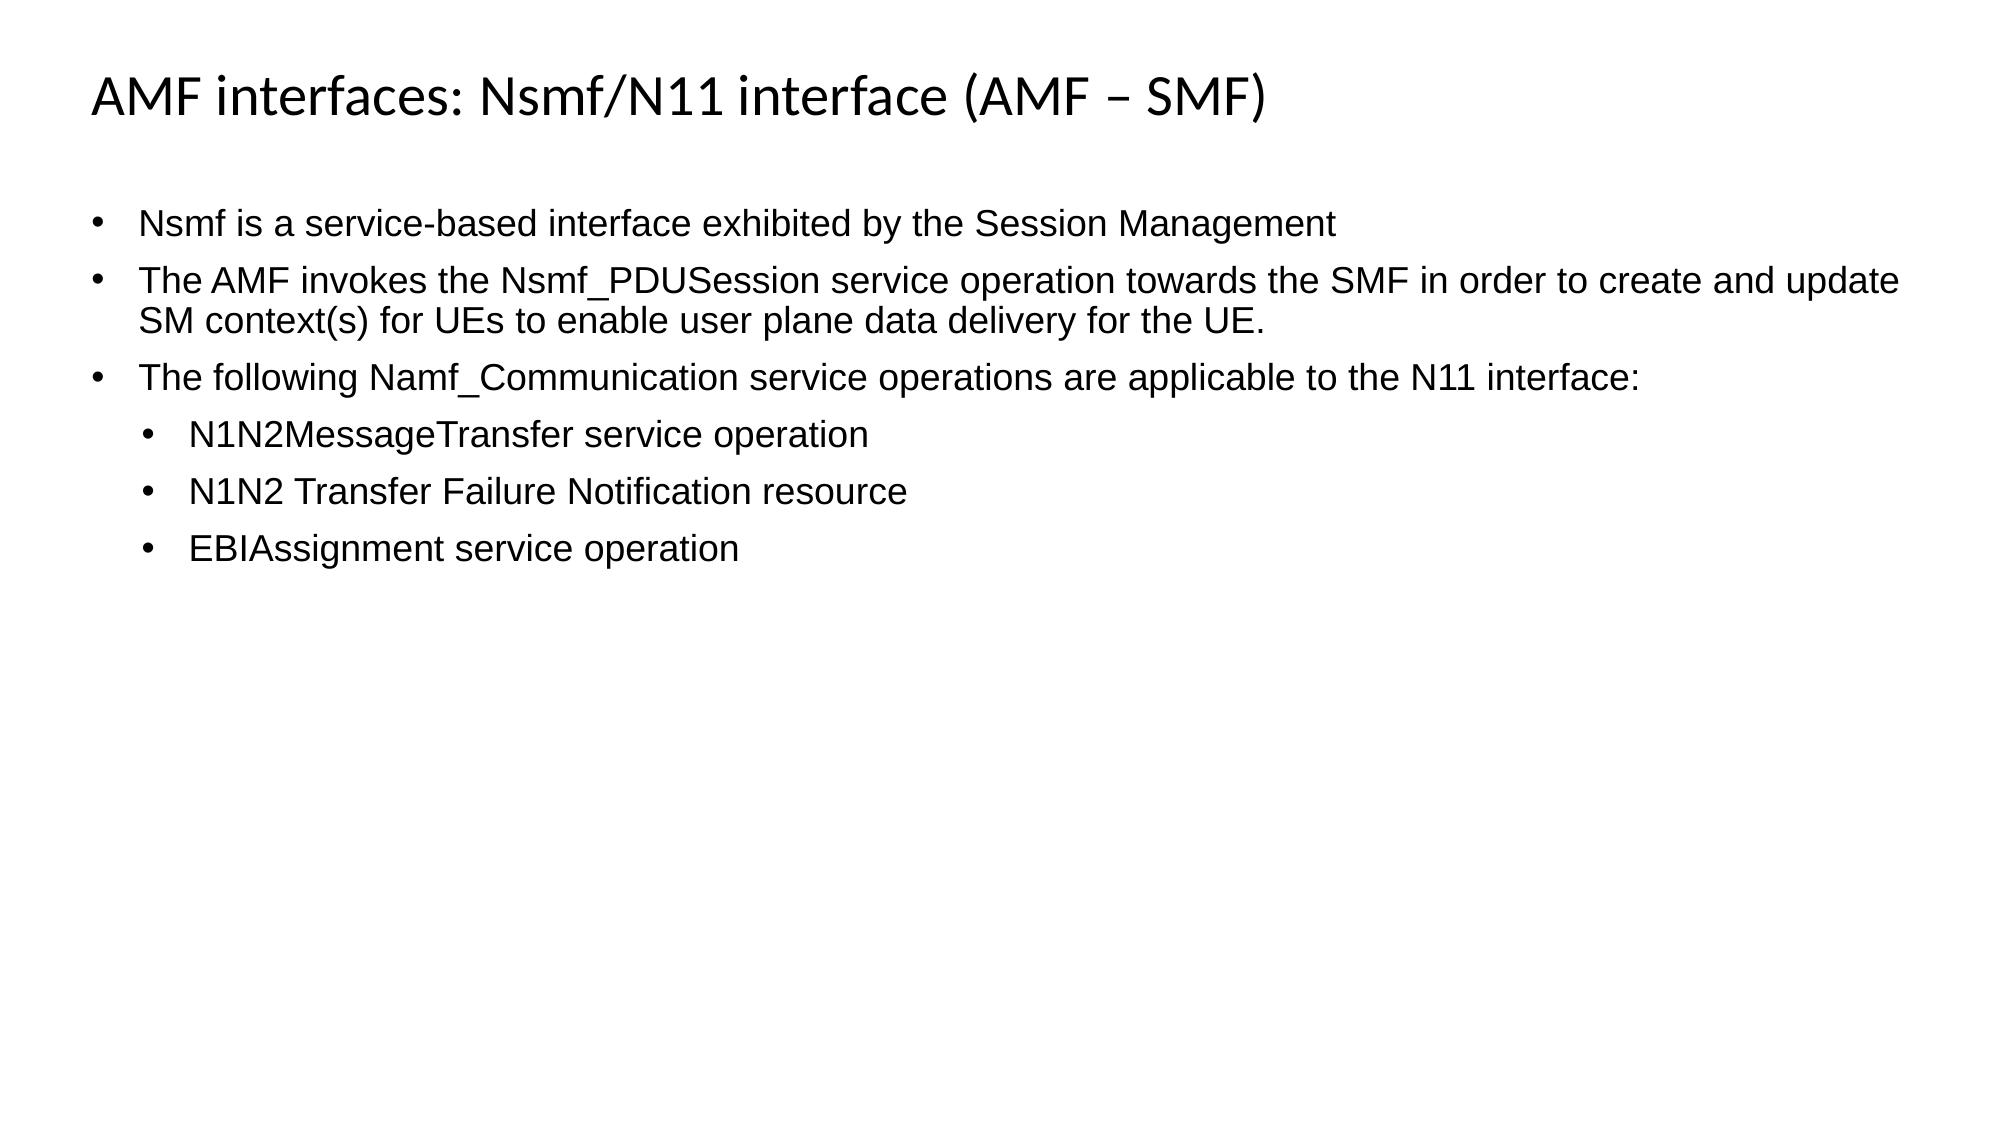

# AMF interfaces: Nsmf/N11 interface (AMF – SMF)
Nsmf is a service-based interface exhibited by the Session Management
The AMF invokes the Nsmf_PDUSession service operation towards the SMF in order to create and update SM context(s) for UEs to enable user plane data delivery for the UE.
The following Namf_Communication service operations are applicable to the N11 interface:
N1N2MessageTransfer service operation
N1N2 Transfer Failure Notification resource
EBIAssignment service operation